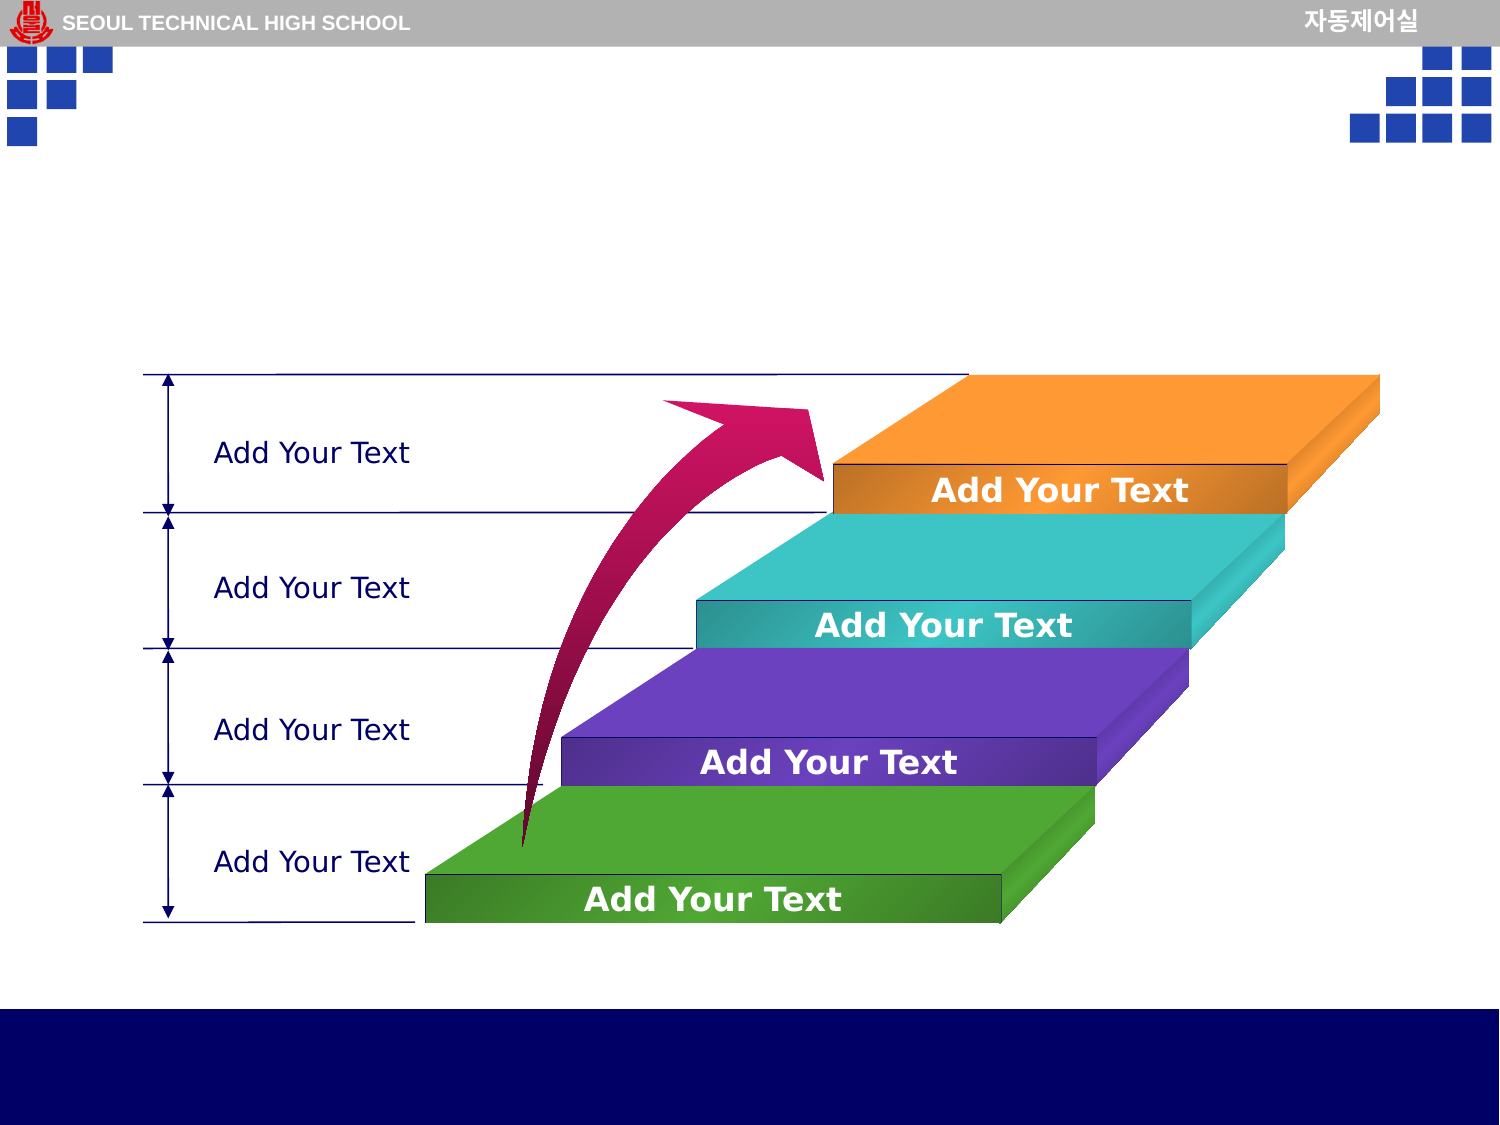

Diagram

Add Your Text

Add Your Text

Add Your Text

Add Your Text
Add Your Text

Add Your Text

Add Your Text

Add Your Text

Company  Logo